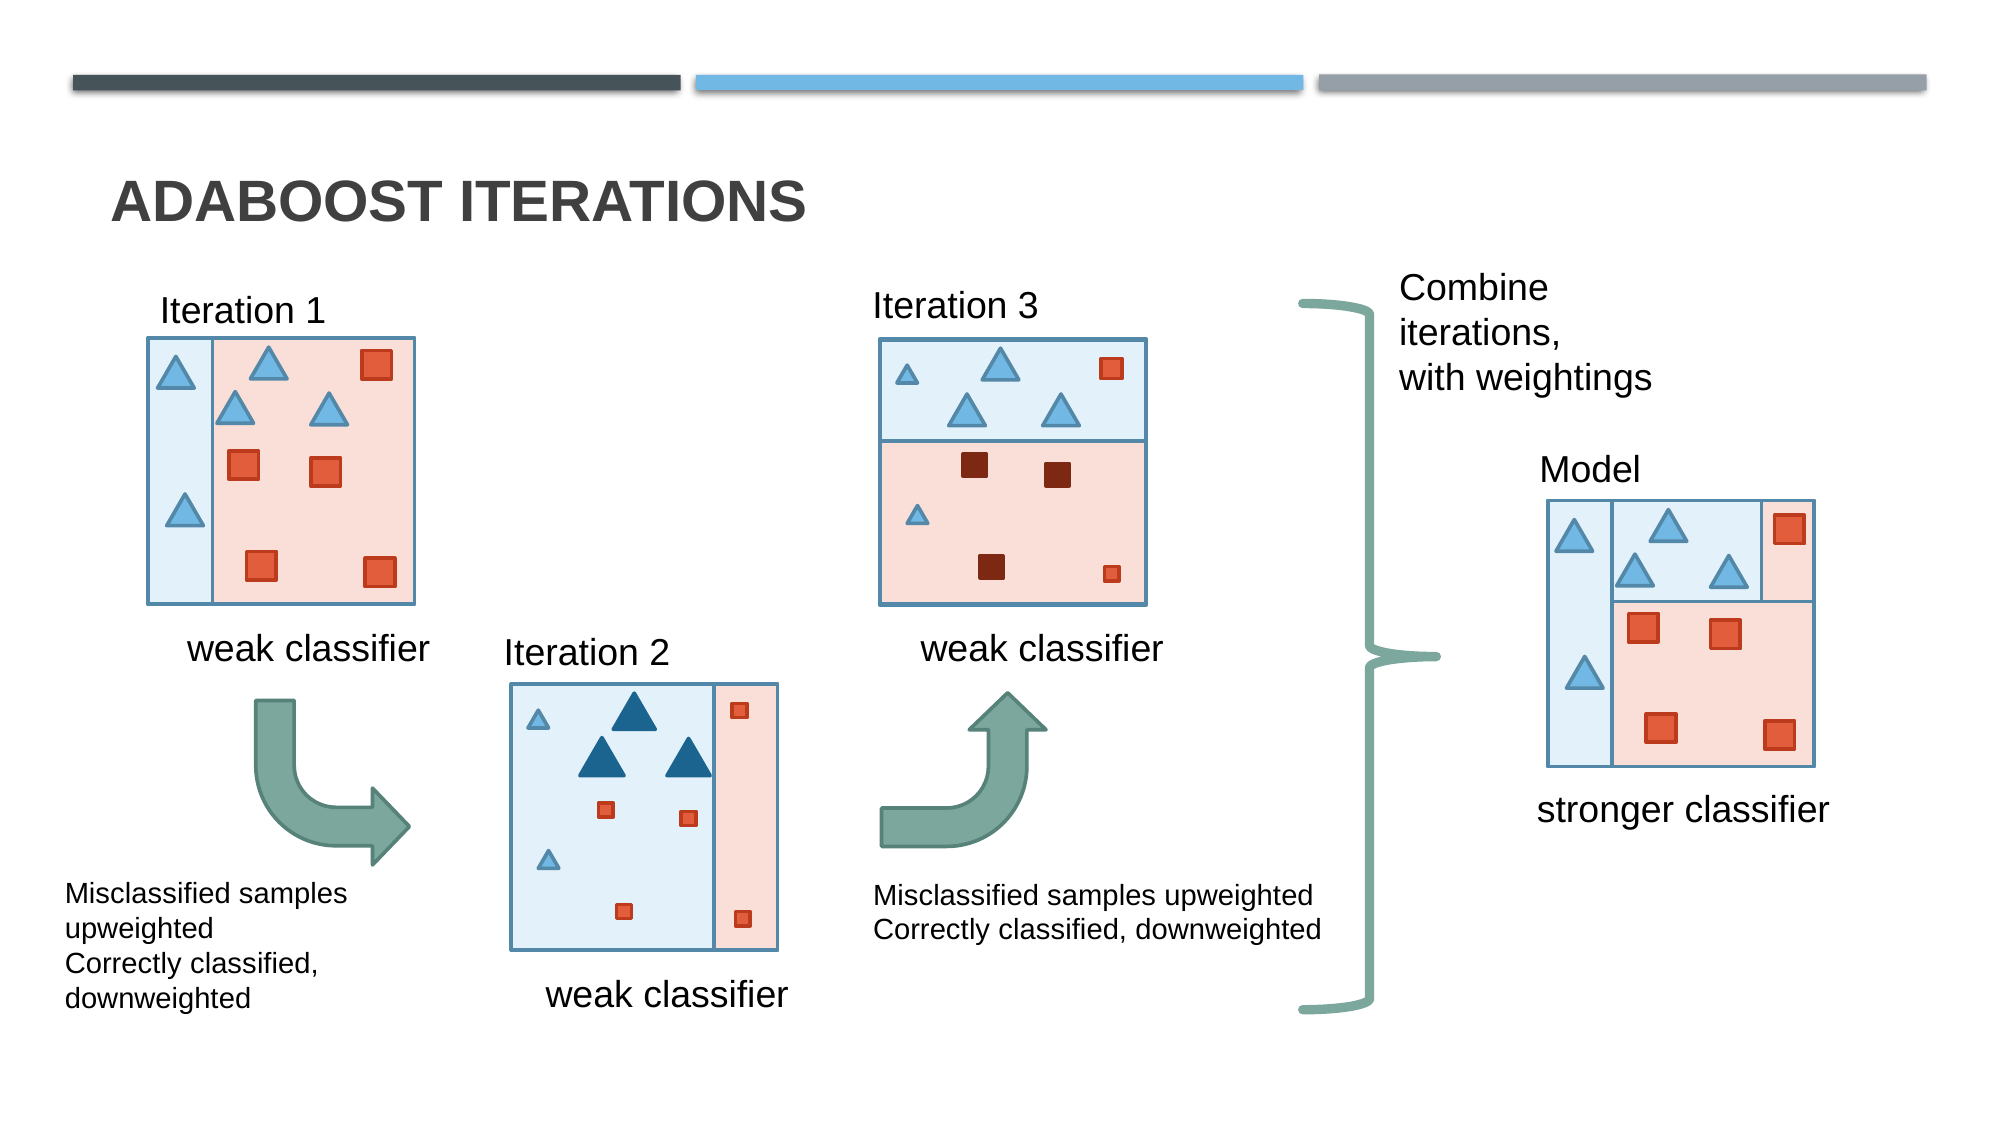

# AdaBoost iterations
Combine iterations,
with weightings
Iteration 3

weak classifier
Iteration 1

weak classifier

Model

stronger classifier
Iteration 2

weak classifier

Misclassified samples upweighted
Correctly classified, downweighted
Misclassified samples upweighted
Correctly classified, downweighted